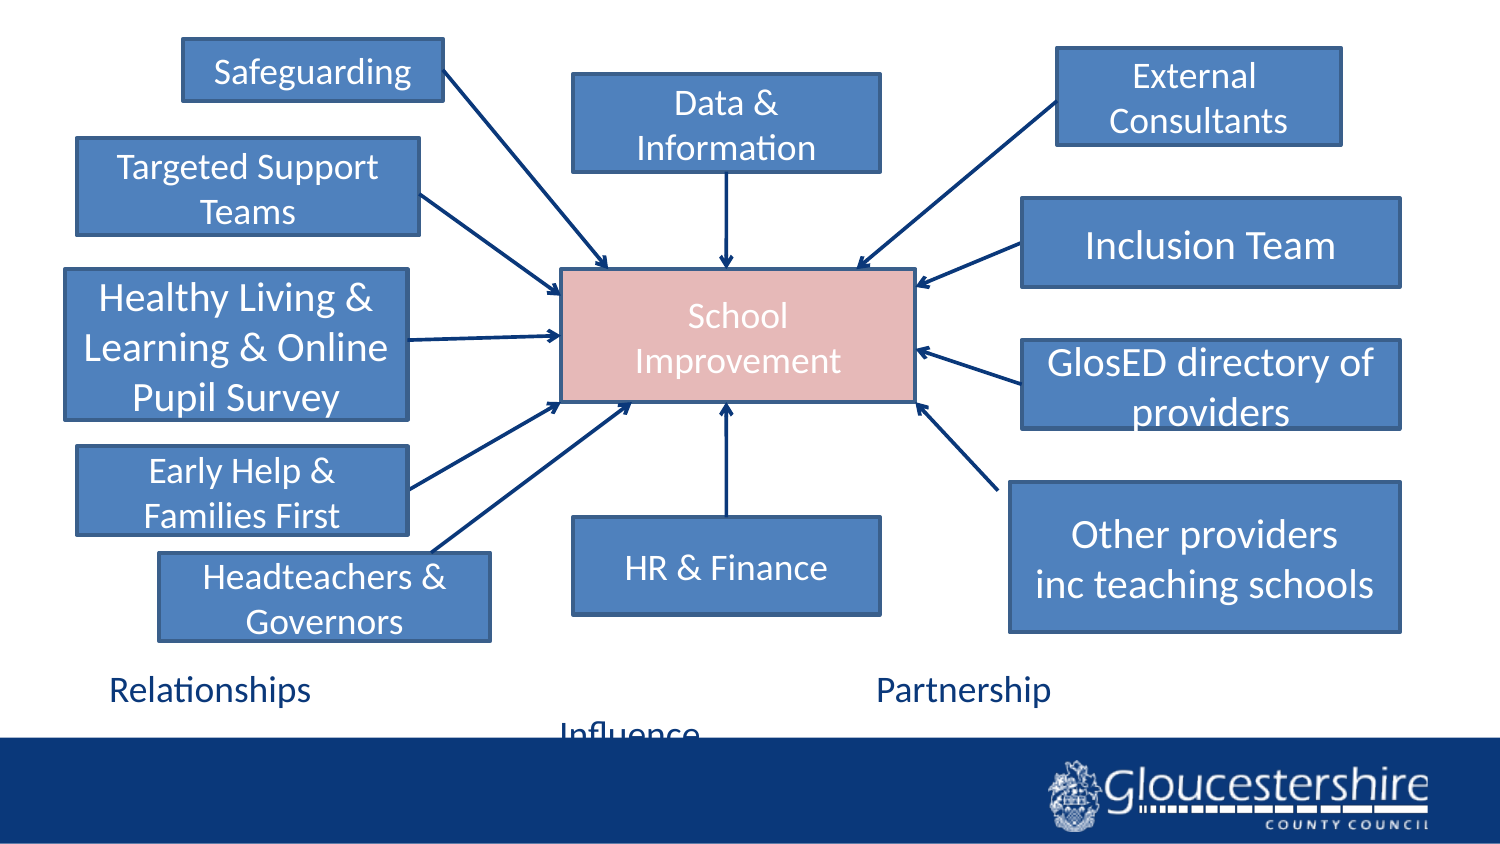

Safeguarding
External
Consultants
Data &
Information
Targeted Support Teams

Inclusion Team
Healthy Living & Learning & Online Pupil Survey
School
Improvement
GlosED directory of providers
Early Help & Families First
Other providers
inc teaching schools
HR & Finance
Headteachers & Governors
Relationships               			  Partnership					Influence